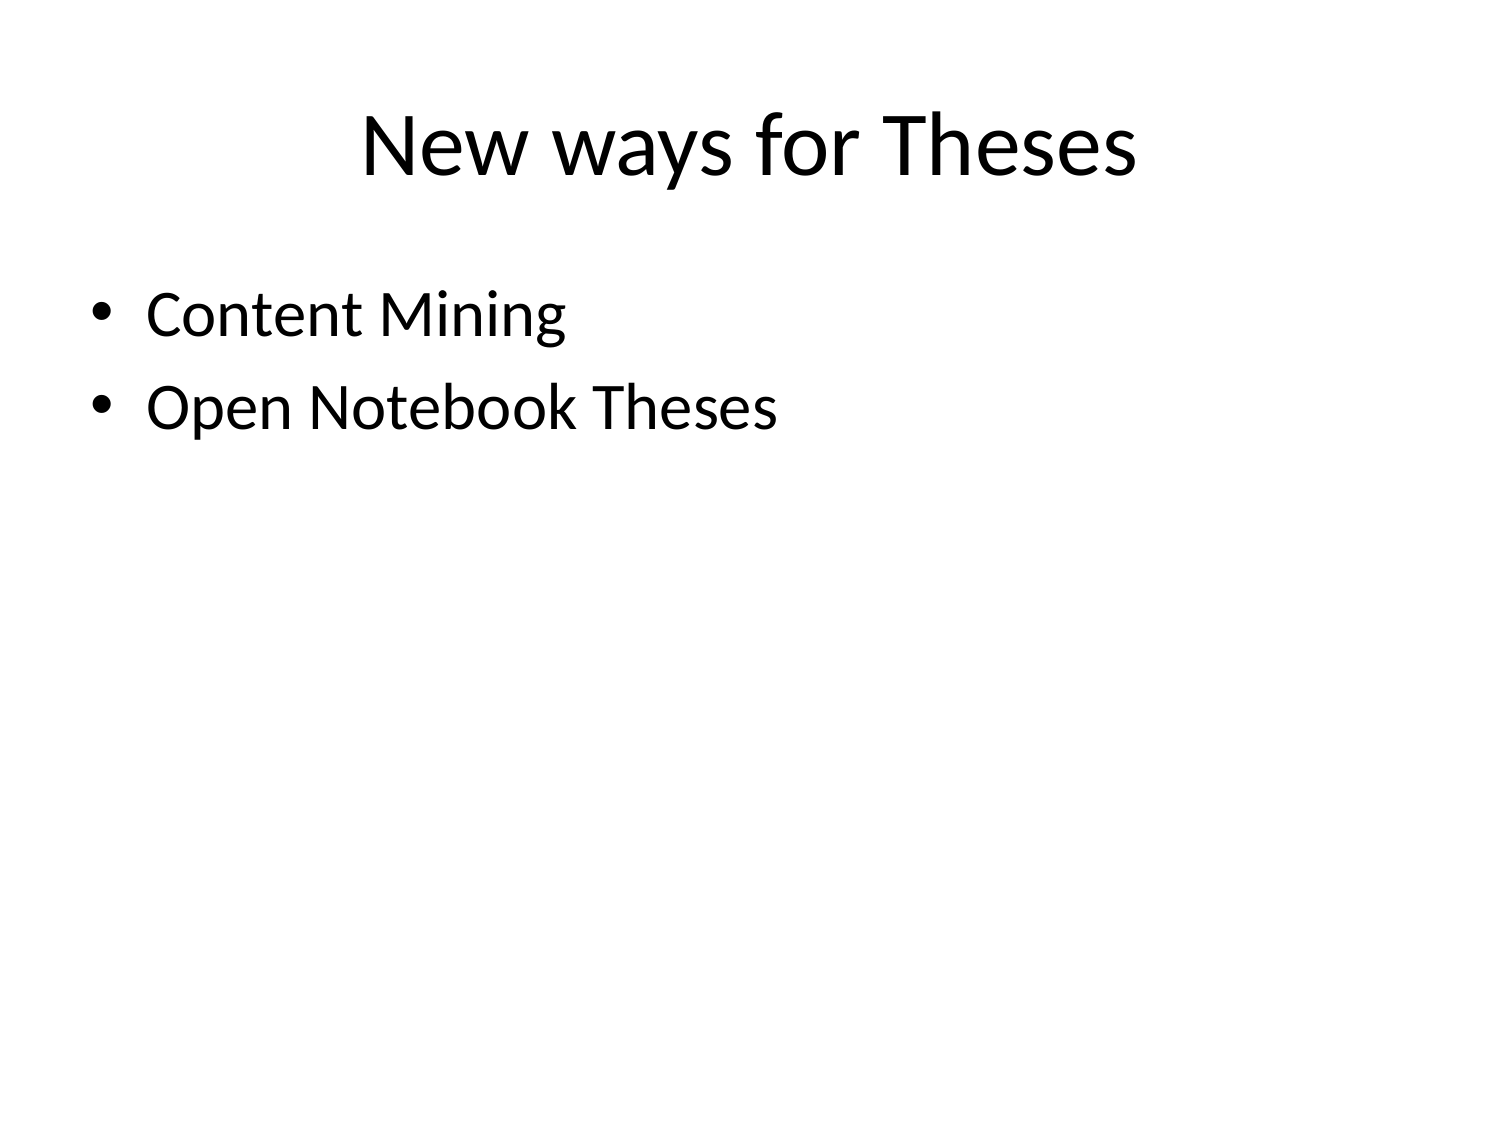

# New ways for Theses
Content Mining
Open Notebook Theses